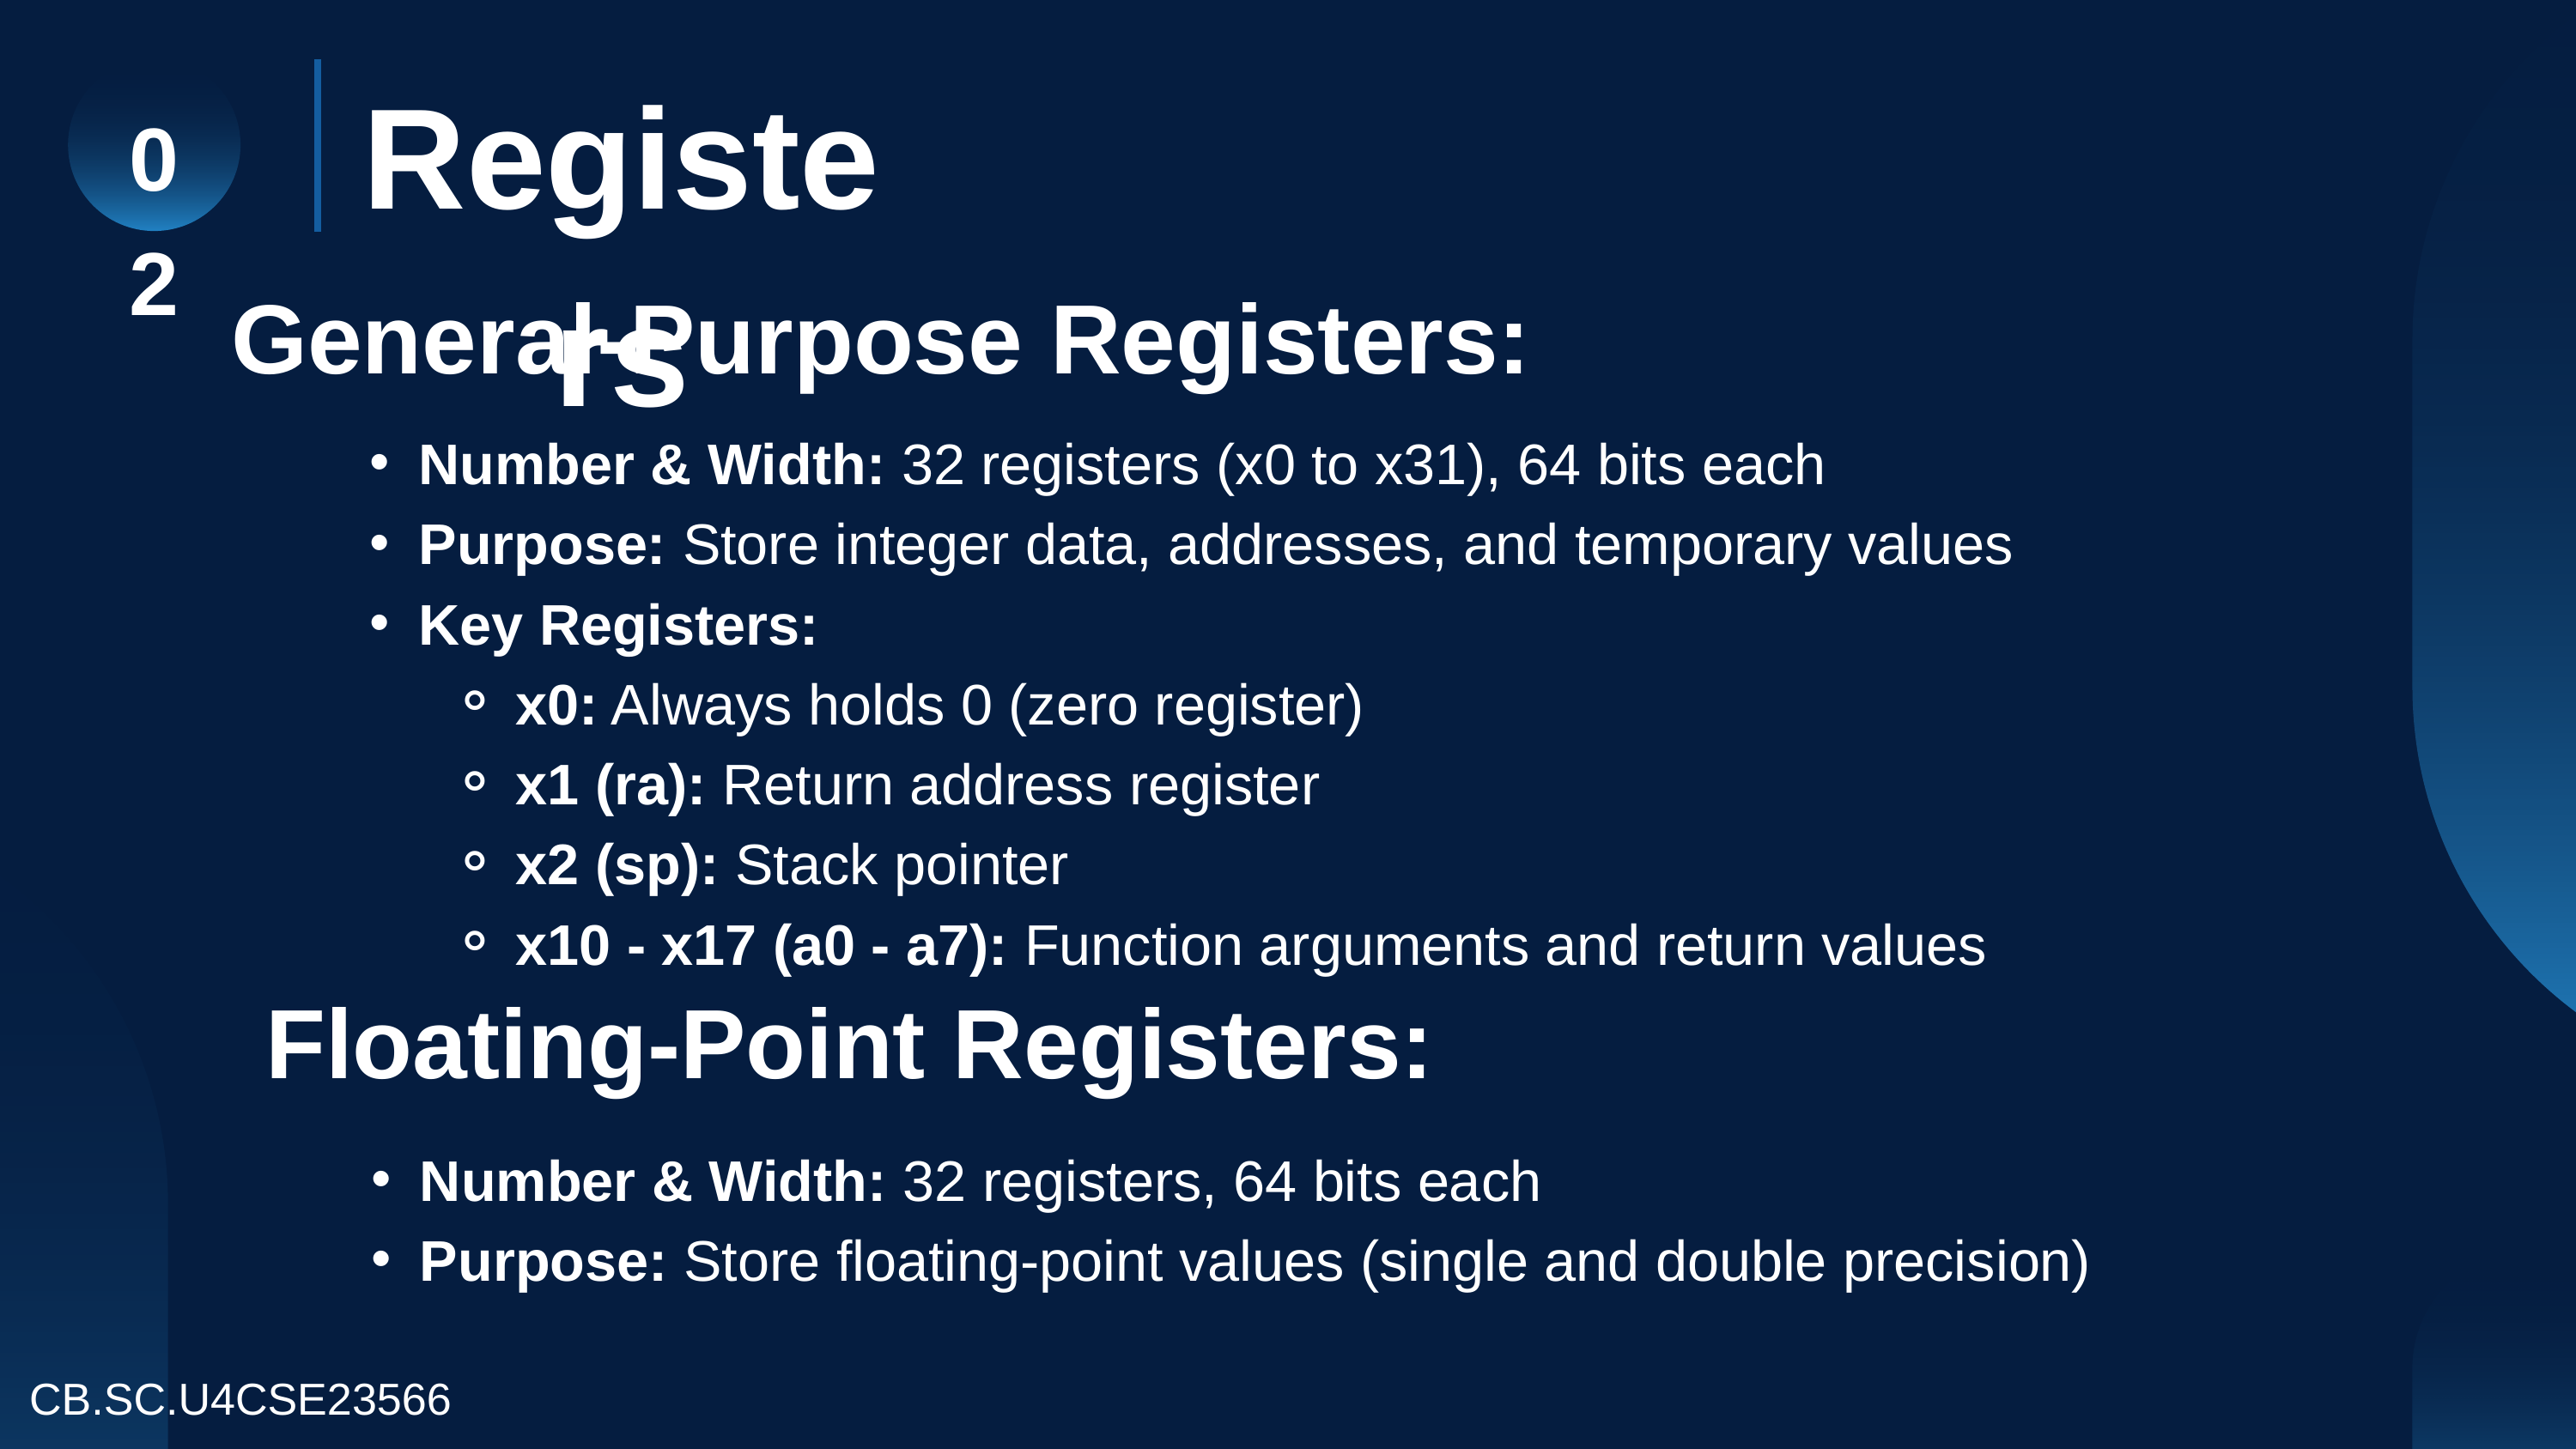

Registers

02

General-Purpose Registers:
Number & Width: 32 registers (x0 to x31), 64 bits each
Purpose: Store integer data, addresses, and temporary values
Key Registers:
x0: Always holds 0 (zero register)
x1 (ra): Return address register
x2 (sp): Stack pointer
x10 - x17 (a0 - a7): Function arguments and return values

   Floating-Point Registers:
Number & Width: 32 registers, 64 bits each
Purpose: Store floating-point values (single and double precision)

CB.SC.U4CSE23566